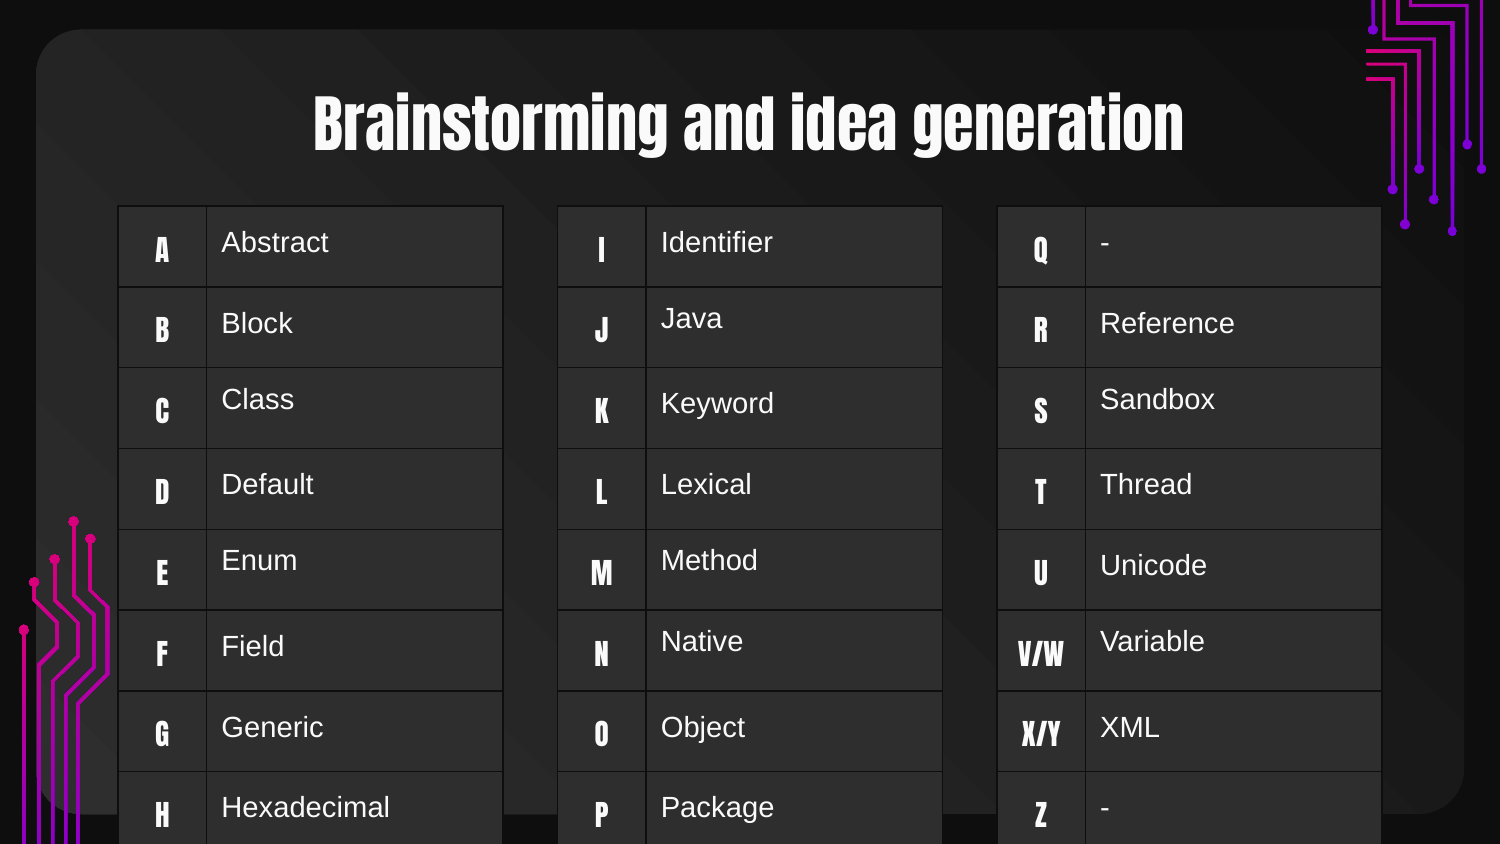

# Brainstorming and idea generation
| A | Abstract |
| --- | --- |
| B | Block |
| C | Class |
| D | Default |
| E | Enum |
| F | Field |
| G | Generic |
| H | Hexadecimal |
| I | Identifier |
| --- | --- |
| J | Java |
| K | Keyword |
| L | Lexical |
| M | Method |
| N | Native |
| O | Object |
| P | Package |
| Q | - |
| --- | --- |
| R | Reference |
| S | Sandbox |
| T | Thread |
| U | Unicode |
| V/W | Variable |
| X/Y | XML |
| Z | - |